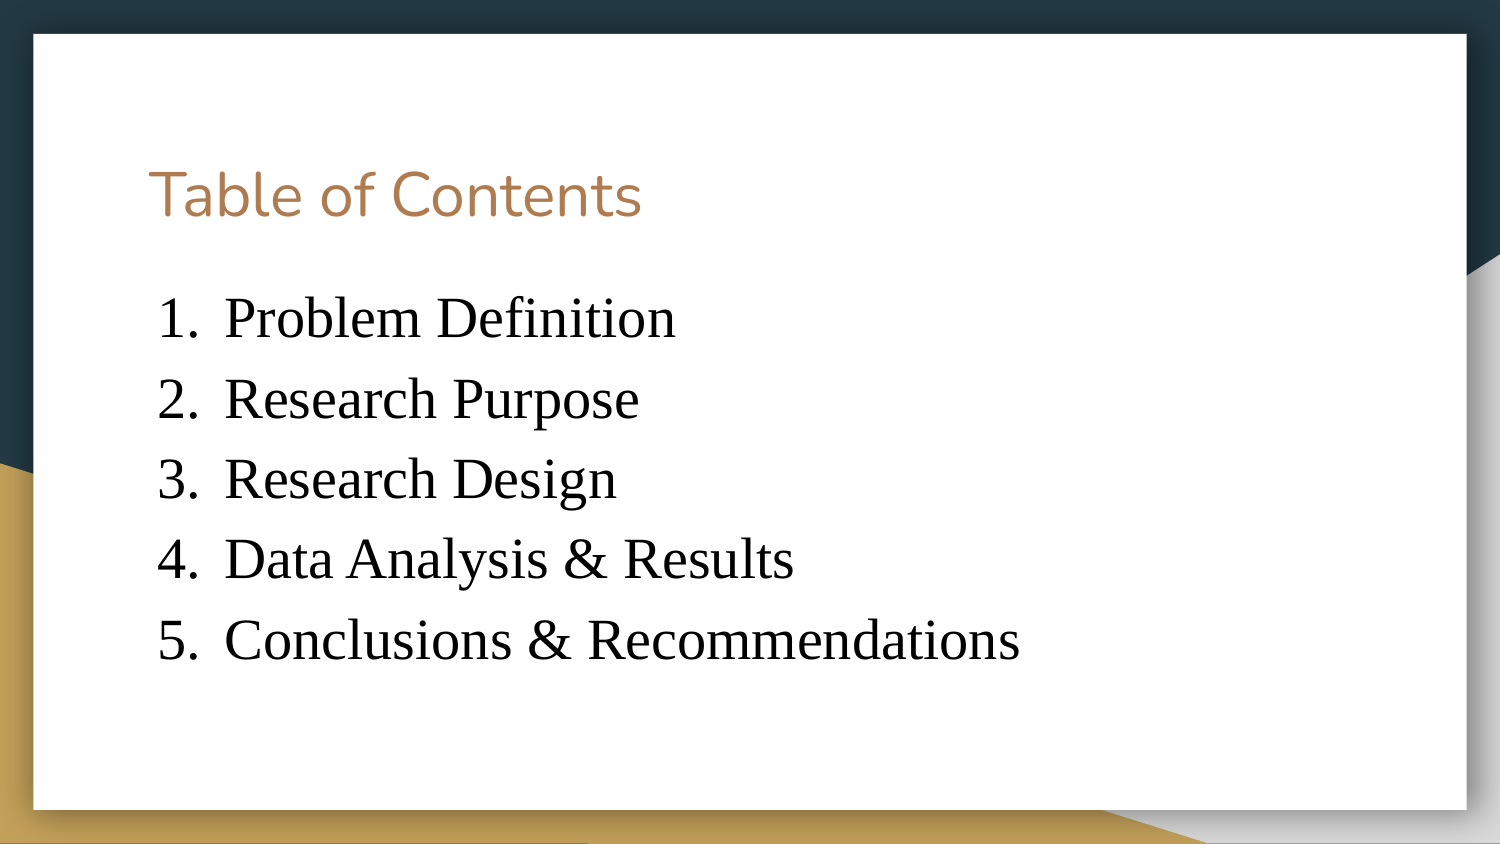

# Table of Contents
Problem Definition
Research Purpose
Research Design
Data Analysis & Results
Conclusions & Recommendations